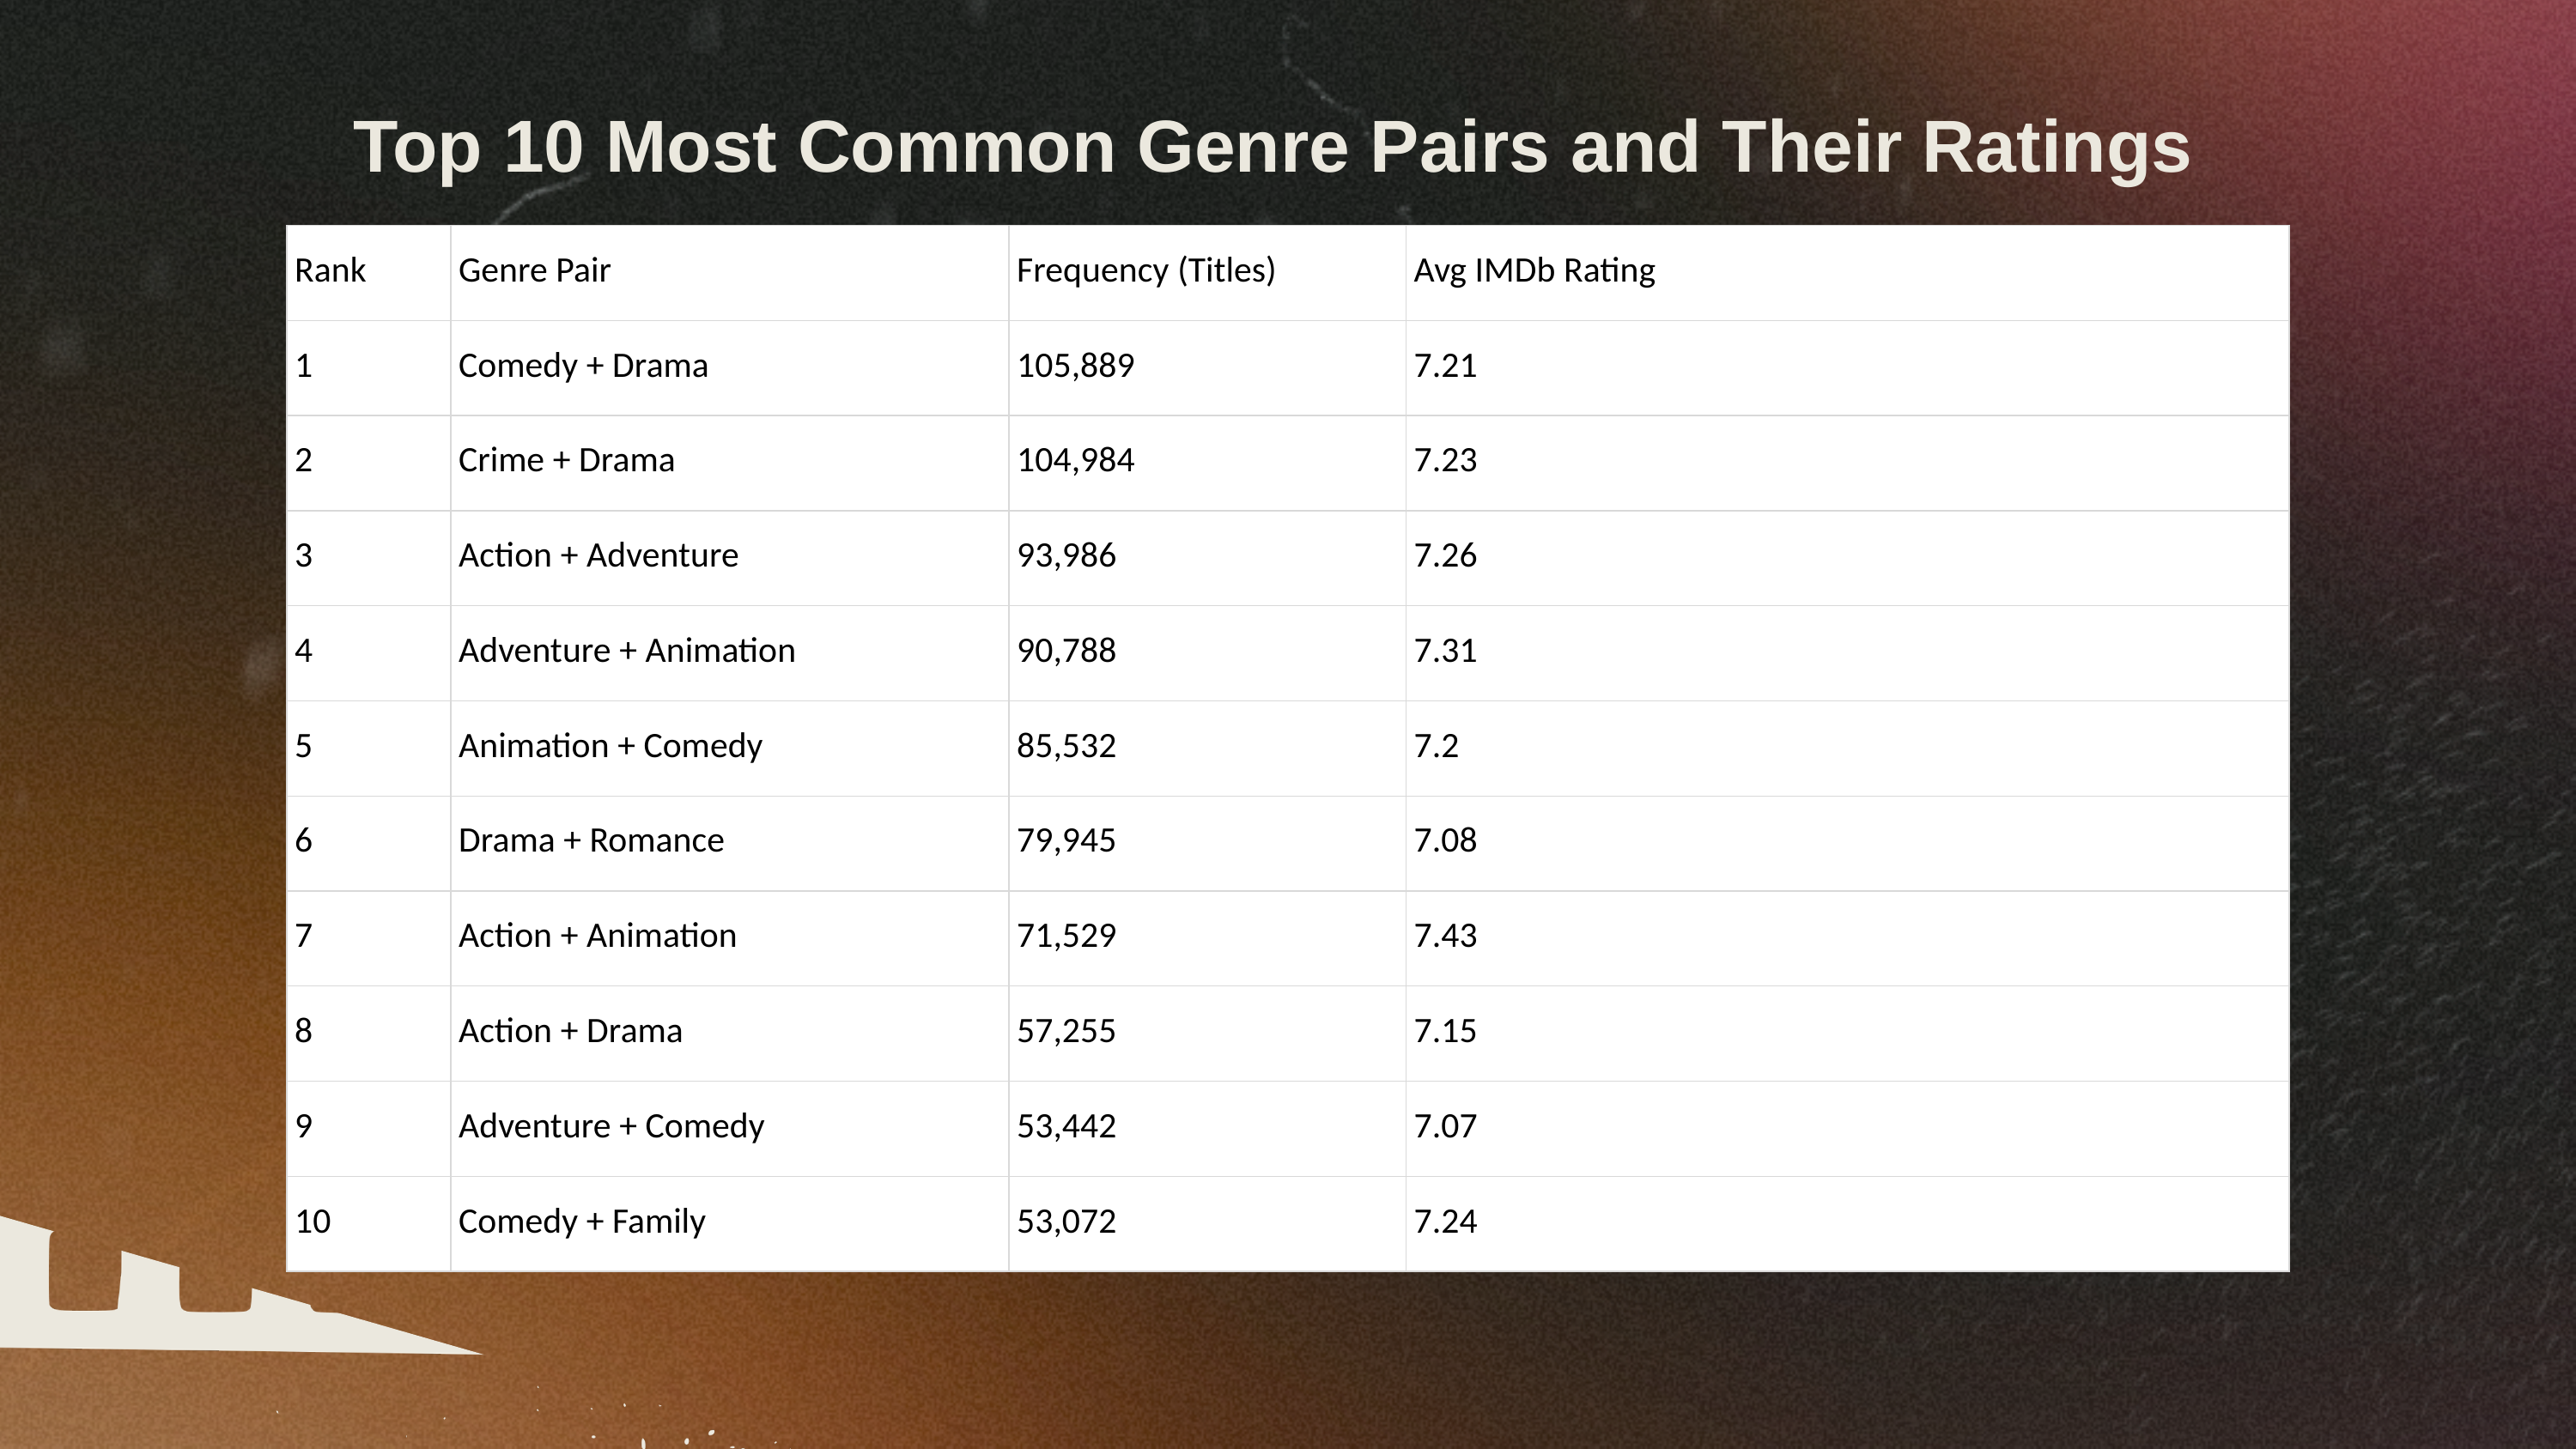

Top 10 Most Common Genre Pairs and Their Ratings

| Rank | Genre Pair | Frequency (Titles) | Avg IMDb Rating |
| --- | --- | --- | --- |
| 1 | Comedy + Drama | 105,889 | 7.21 |
| 2 | Crime + Drama | 104,984 | 7.23 |
| 3 | Action + Adventure | 93,986 | 7.26 |
| 4 | Adventure + Animation | 90,788 | 7.31 |
| 5 | Animation + Comedy | 85,532 | 7.2 |
| 6 | Drama + Romance | 79,945 | 7.08 |
| 7 | Action + Animation | 71,529 | 7.43 |
| 8 | Action + Drama | 57,255 | 7.15 |
| 9 | Adventure + Comedy | 53,442 | 7.07 |
| 10 | Comedy + Family | 53,072 | 7.24 |